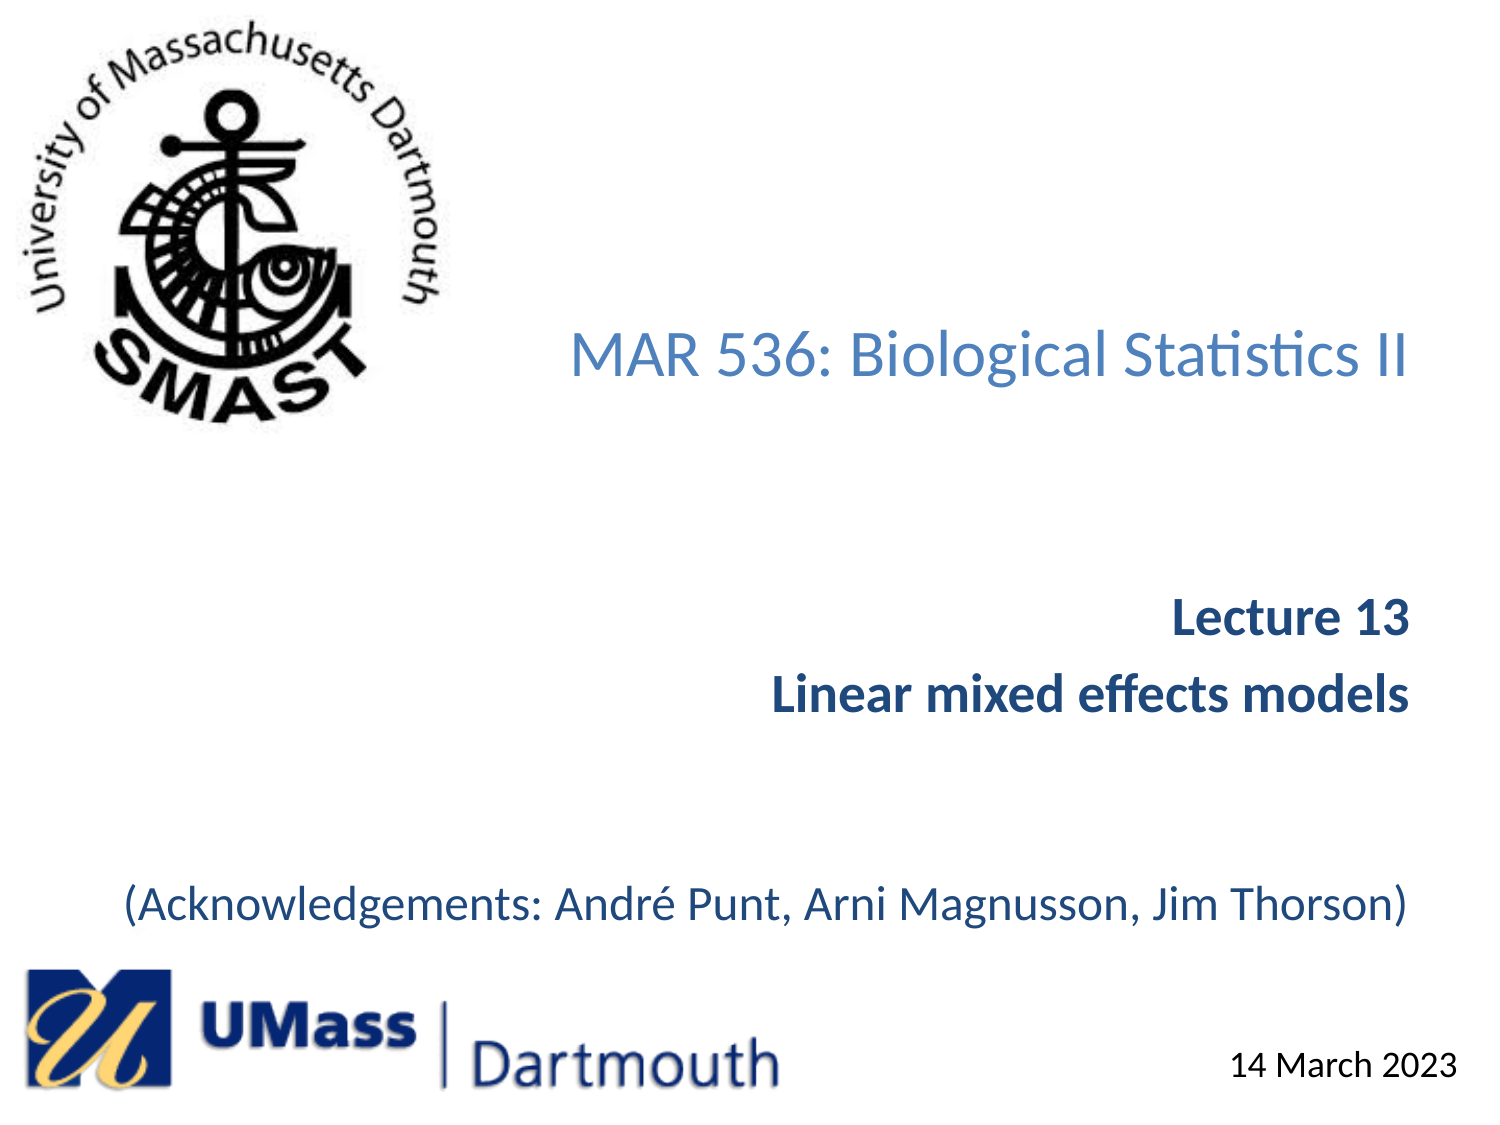

# MAR 536: Biological Statistics II
Lecture 13
Linear mixed effects models

(Acknowledgements: André Punt, Arni Magnusson, Jim Thorson)
14 March 2023